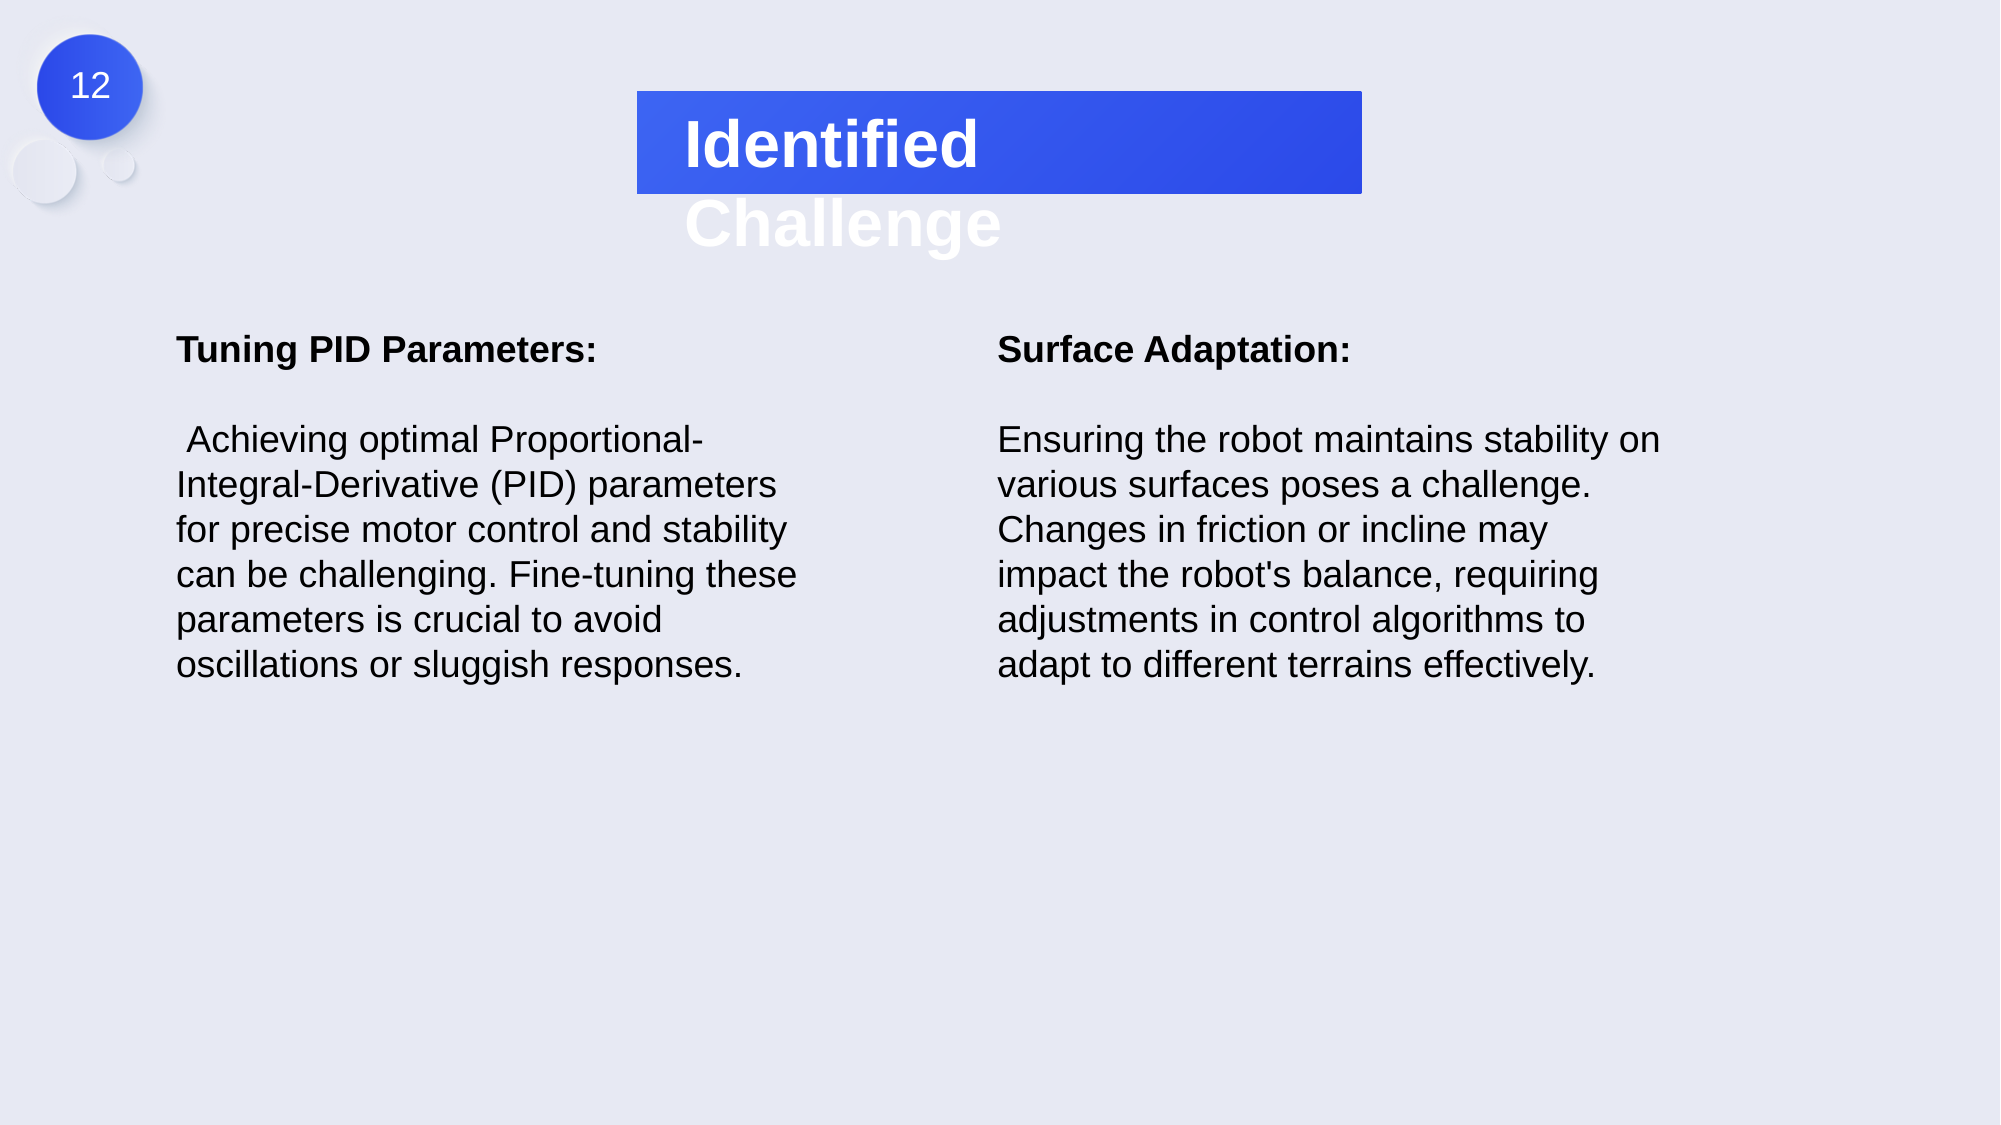

Identified Challenge
Tuning PID Parameters:

 Achieving optimal Proportional-Integral-Derivative (PID) parameters for precise motor control and stability can be challenging. Fine-tuning these parameters is crucial to avoid oscillations or sluggish responses.
Surface Adaptation:

Ensuring the robot maintains stability on various surfaces poses a challenge. Changes in friction or incline may impact the robot's balance, requiring adjustments in control algorithms to adapt to different terrains effectively.